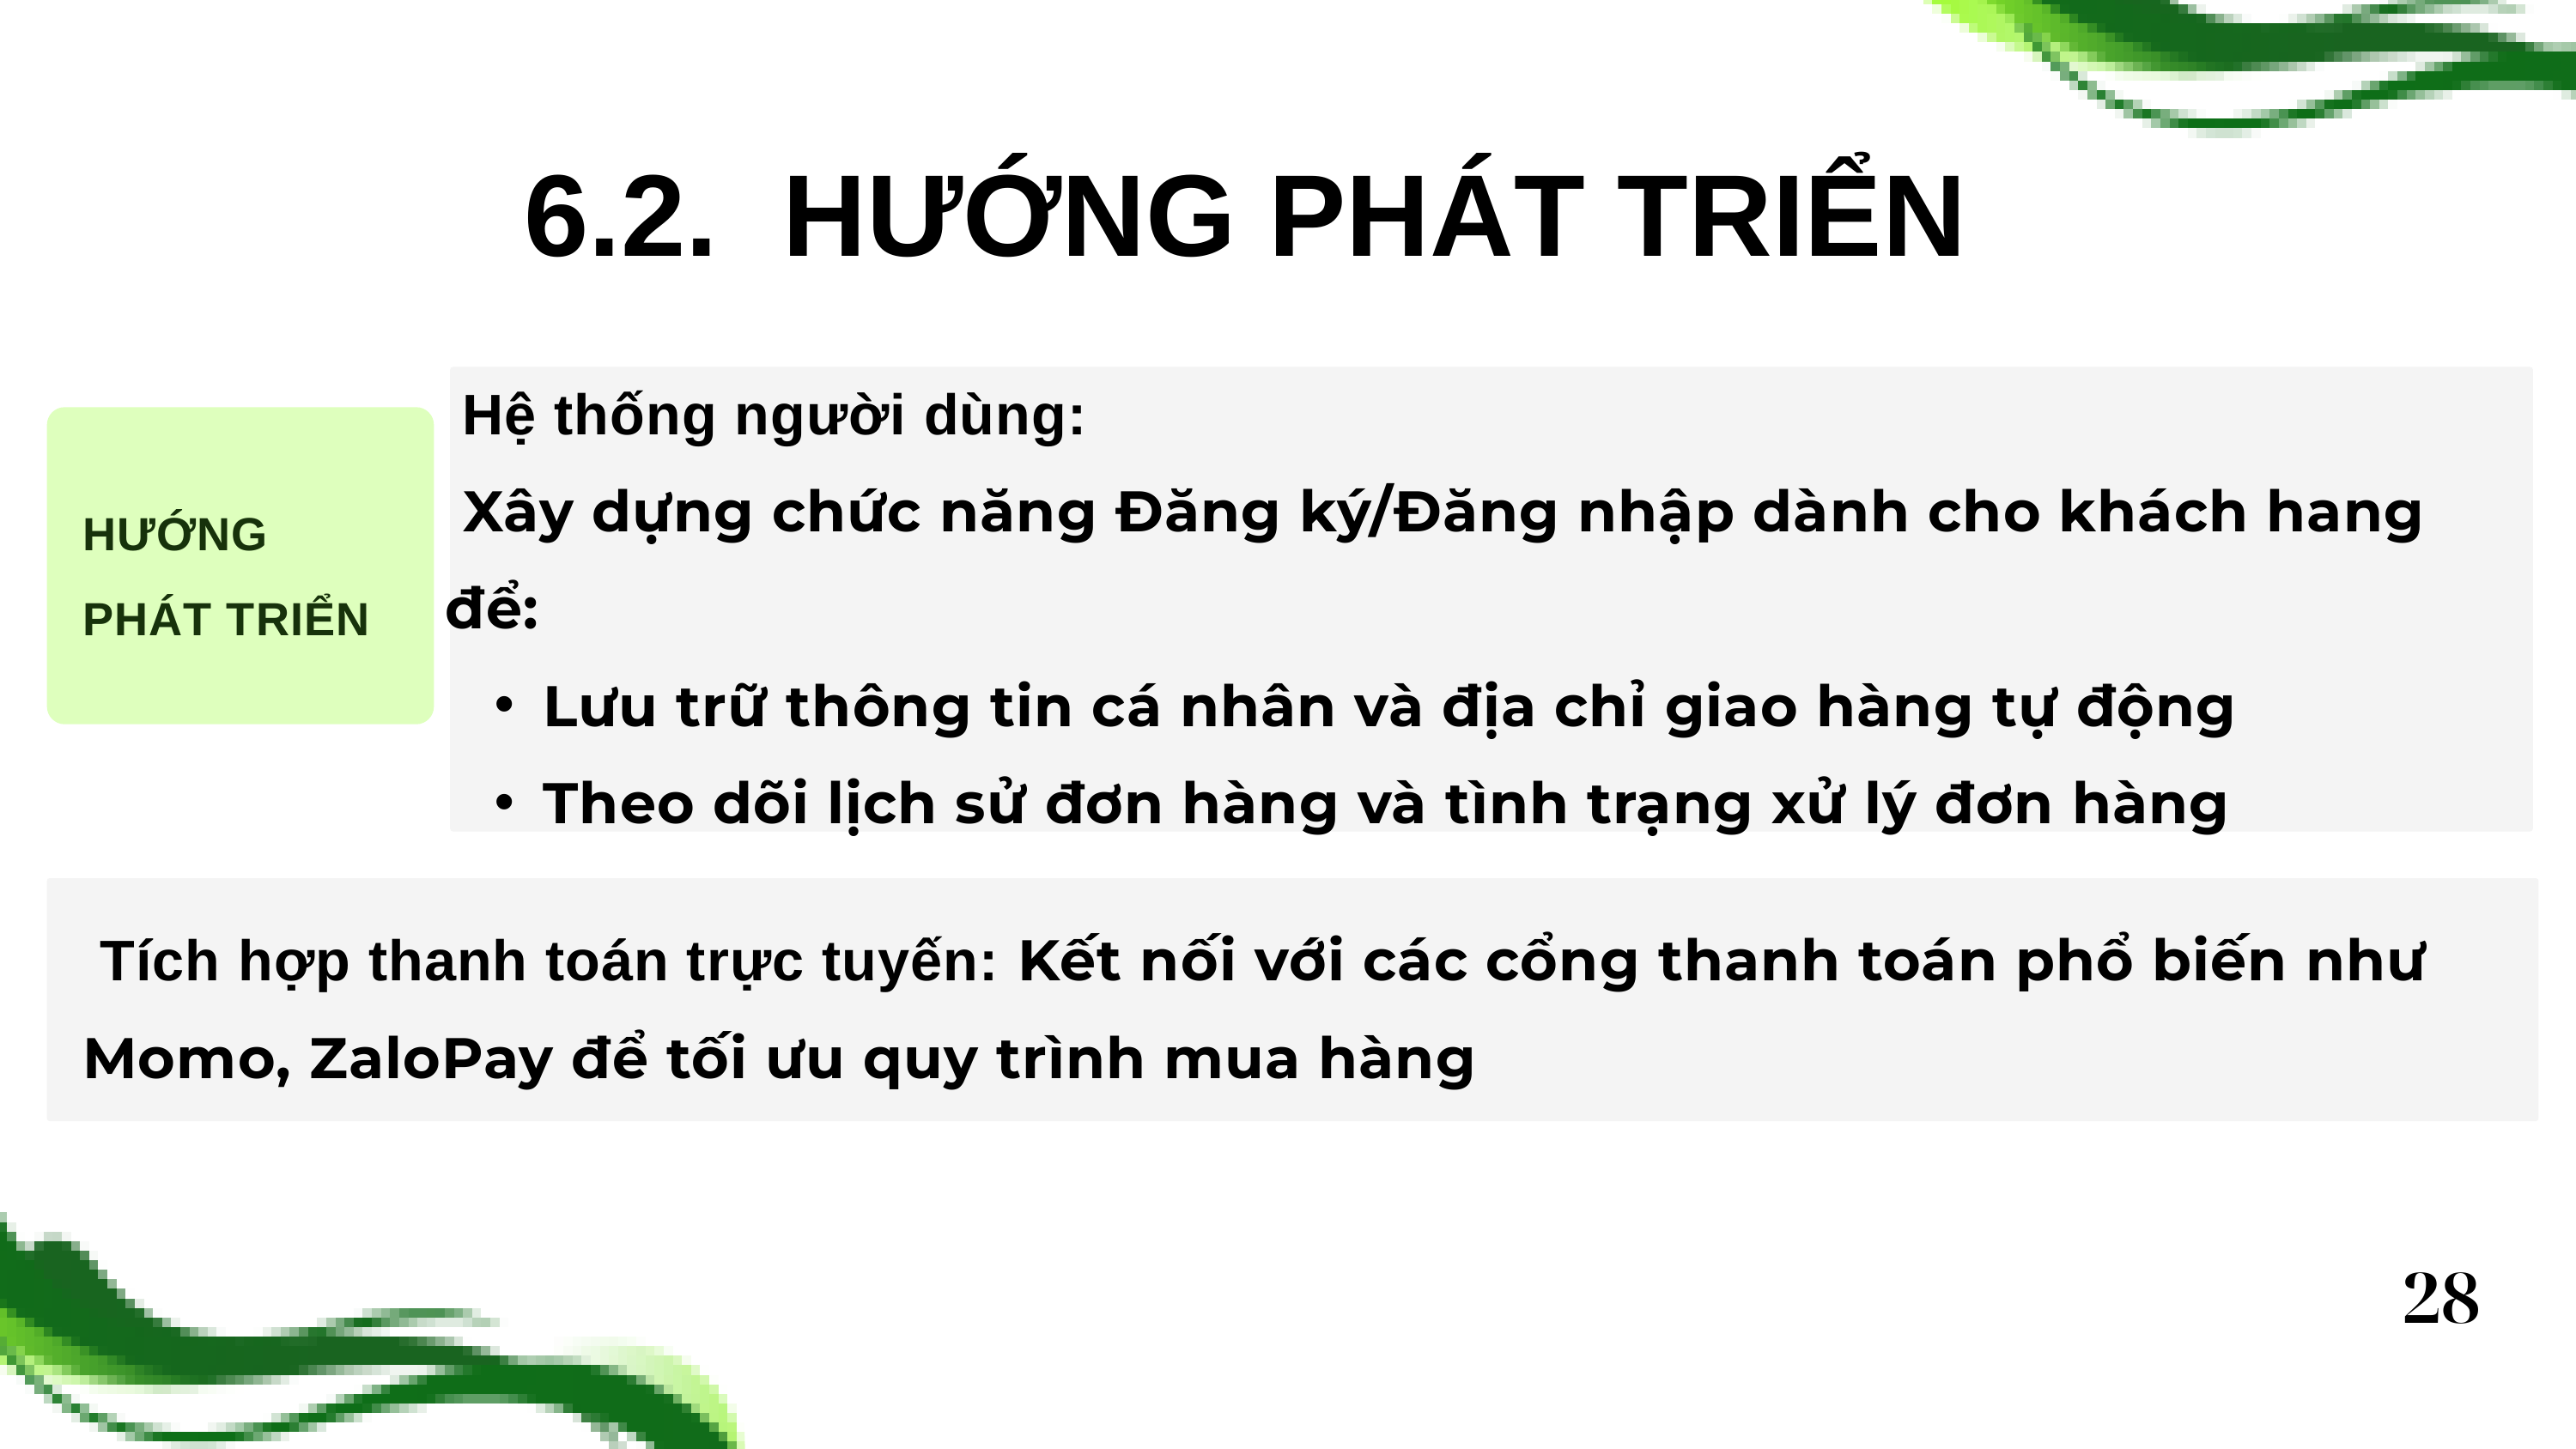

6.2.  HƯỚNG PHÁT TRIỂN

 Hệ thống người dùng:
 Xây dựng chức năng Đăng ký/Đăng nhập dành cho khách hang để:
Lưu trữ thông tin cá nhân và địa chỉ giao hàng tự động
Theo dõi lịch sử đơn hàng và tình trạng xử lý đơn hàng

HƯỚNG PHÁT TRIỂN

 Tích hợp thanh toán trực tuyến: Kết nối với các cổng thanh toán phổ biến như Momo, ZaloPay để tối ưu quy trình mua hàng

28